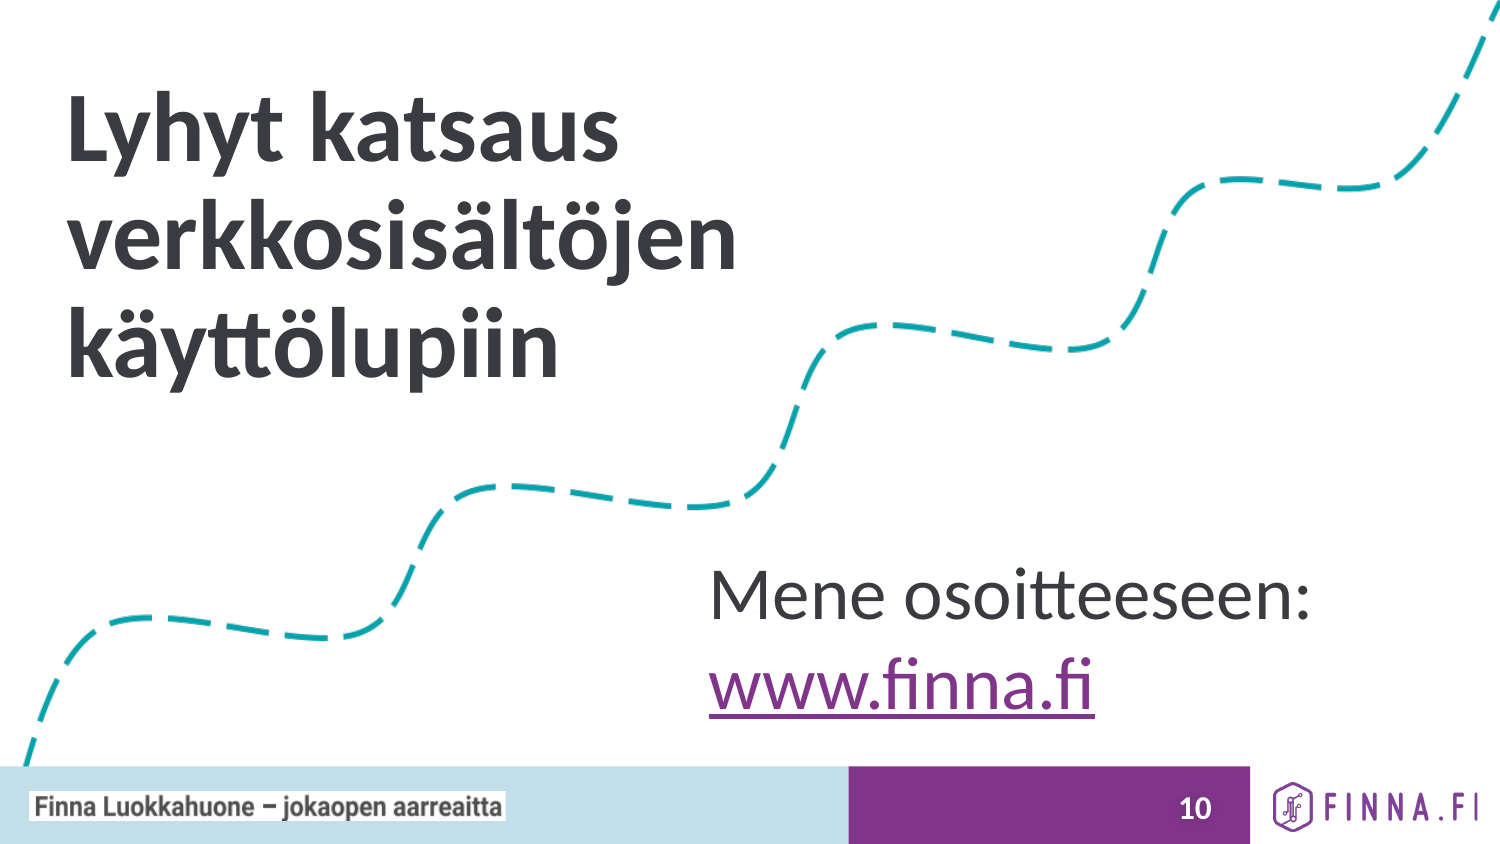

# Lyhyt katsaus verkkosisältöjen käyttölupiin
Mene osoitteeseen:
www.finna.fi
10